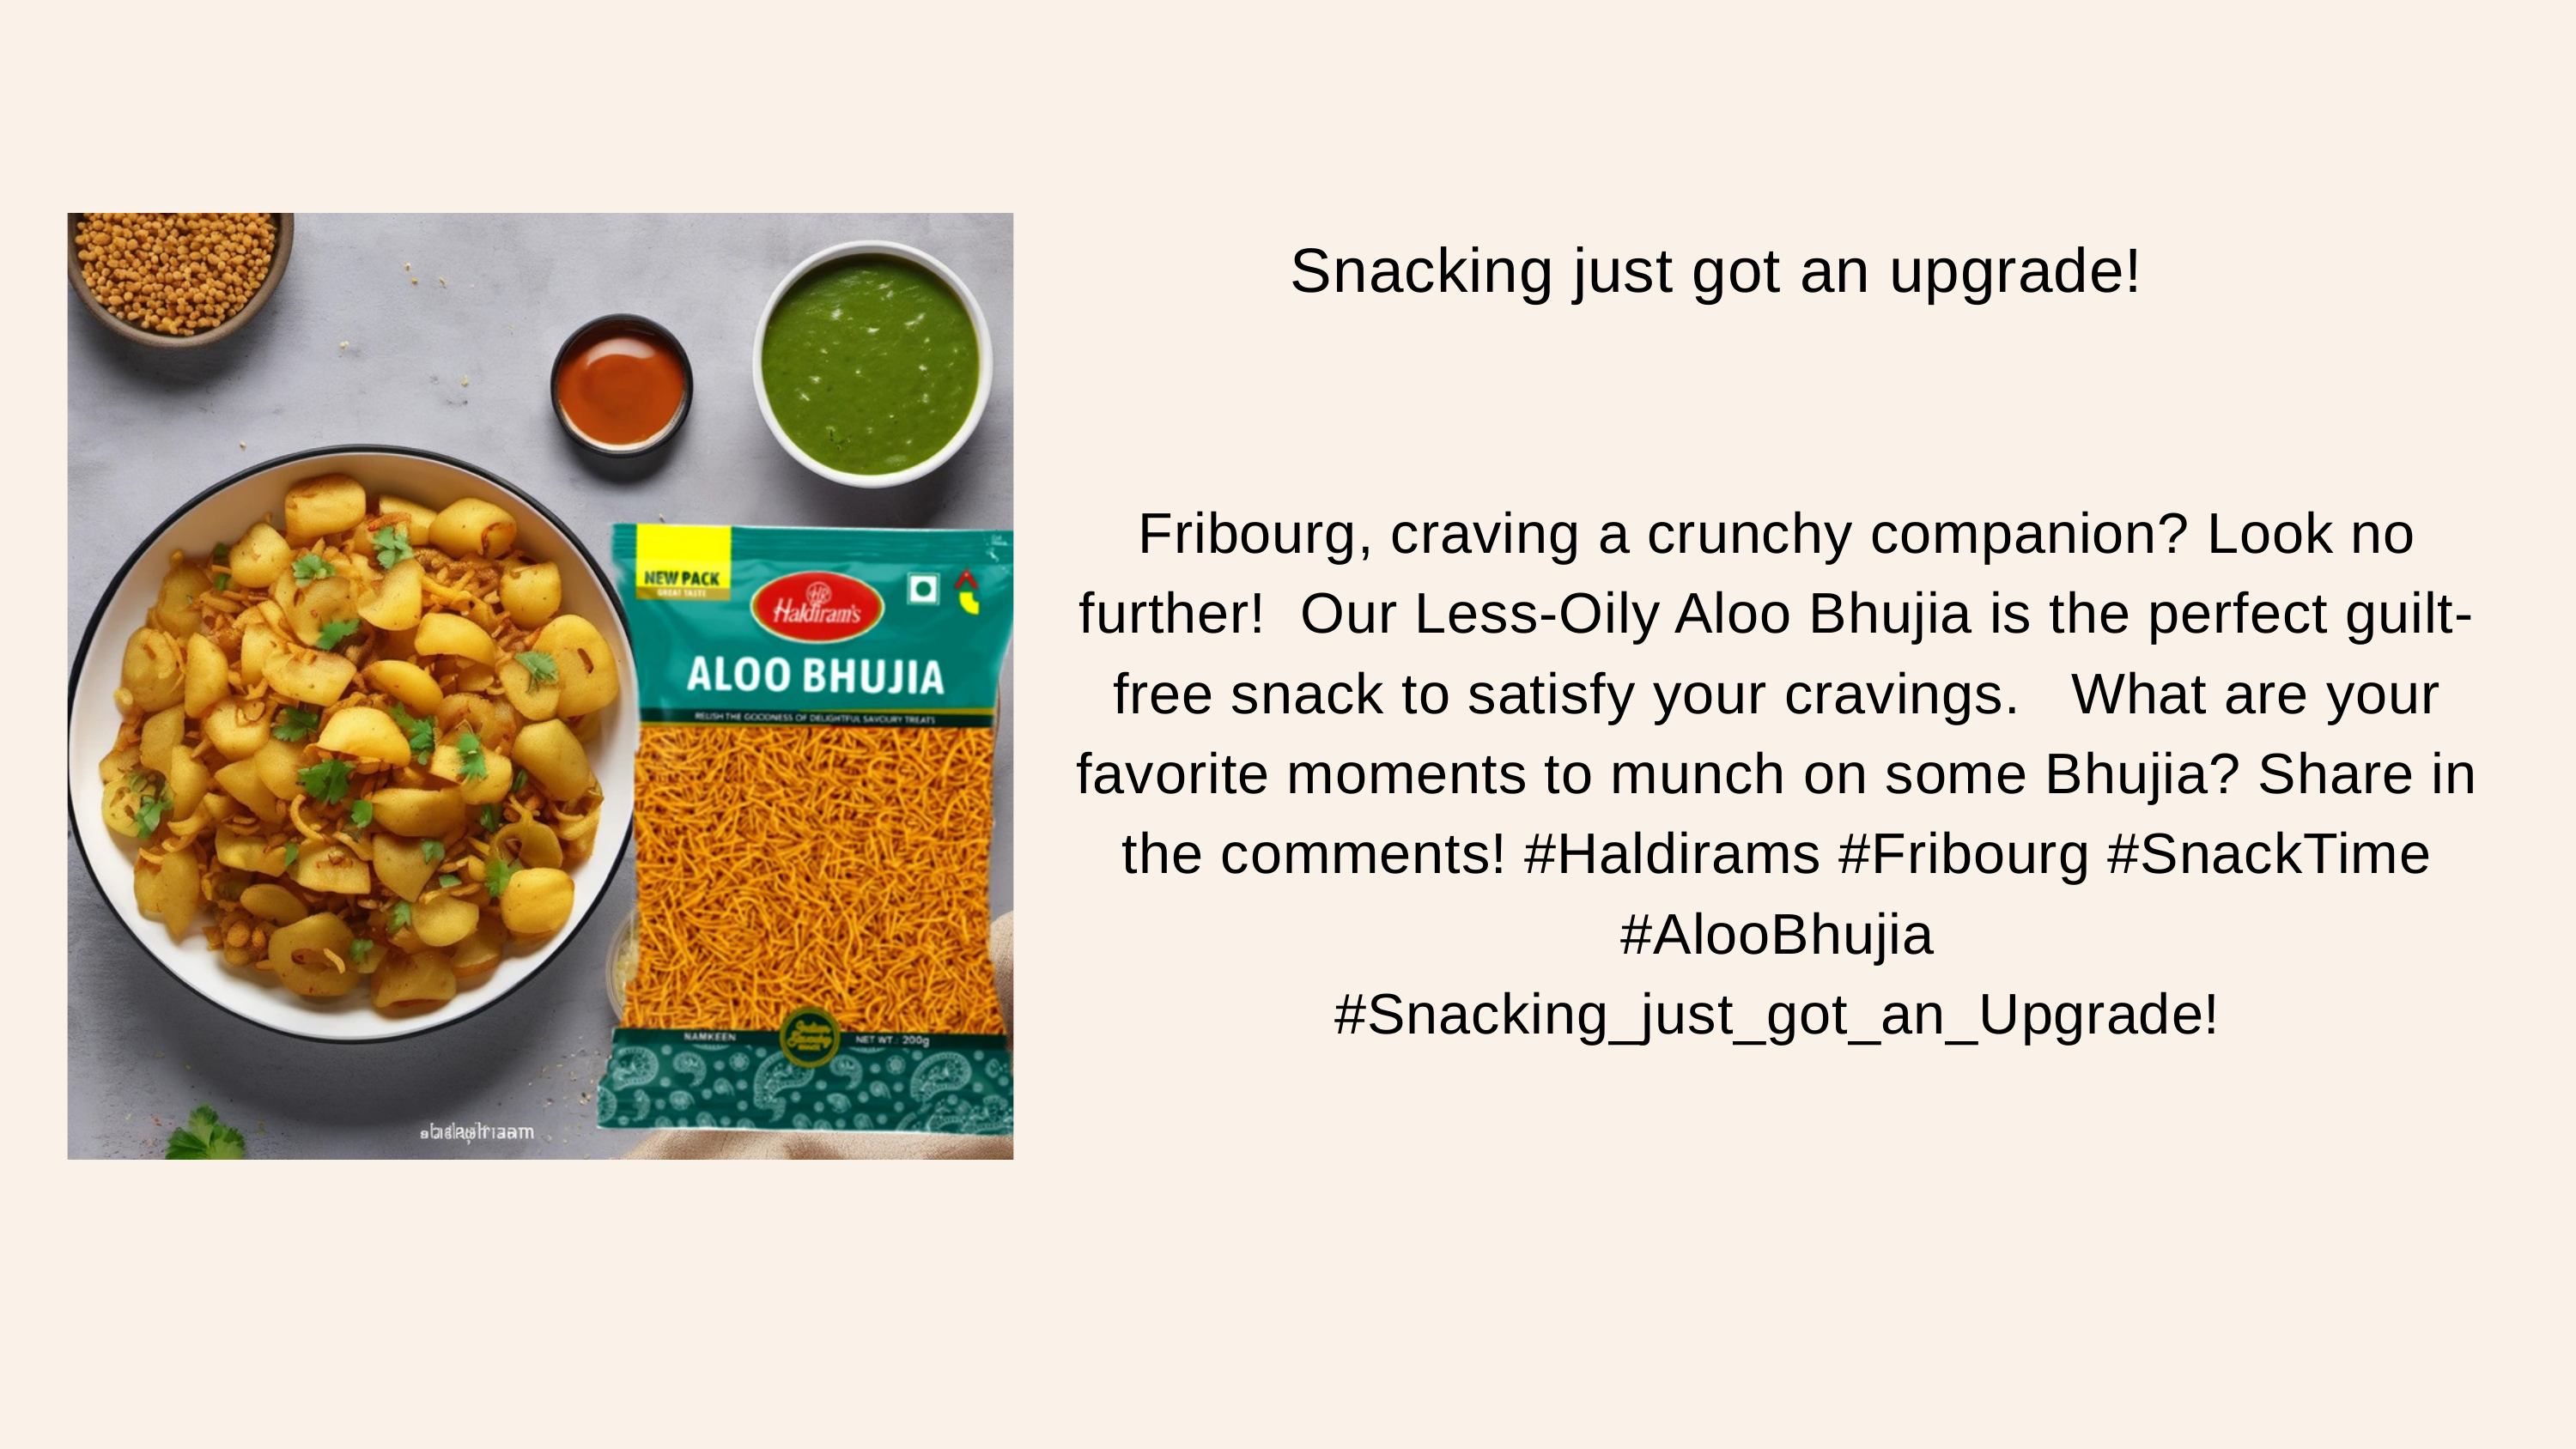

Snacking just got an upgrade!
Fribourg, craving a crunchy companion? Look no further!  Our Less-Oily Aloo Bhujia is the perfect guilt-free snack to satisfy your cravings.   What are your favorite moments to munch on some Bhujia? Share in the comments! #Haldirams #Fribourg #SnackTime #AlooBhujia
#Snacking_just_got_an_Upgrade!